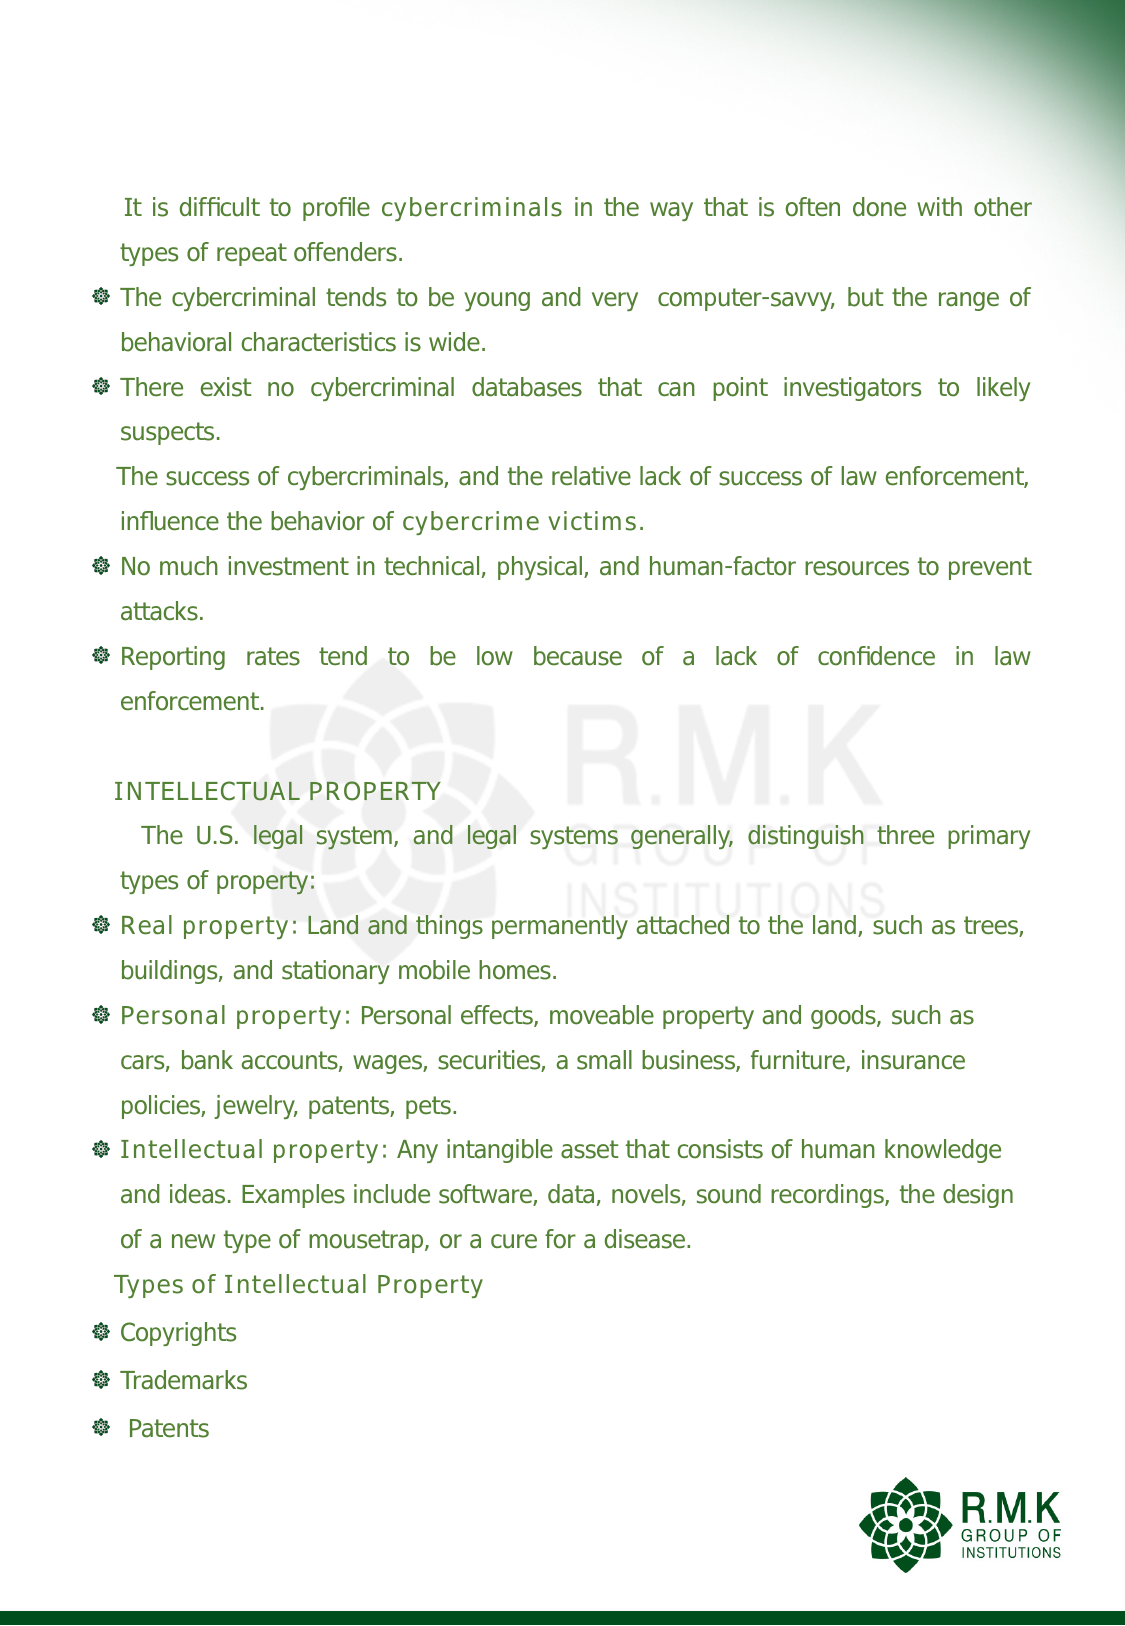

#
   It is difficult to profile cybercriminals in the way that is often done with other types of repeat offenders.
The cybercriminal tends to be young and very  computer-savvy, but the range of behavioral characteristics is wide.
There exist no cybercriminal databases that can point investigators to likely suspects.
   The success of cybercriminals, and the relative lack of success of law enforcement, influence the behavior of cybercrime victims.
No much investment in technical, physical, and human-factor resources to prevent attacks.
Reporting rates tend to be low because of a lack of confidence in law enforcement.

   INTELLECTUAL PROPERTY
    The U.S. legal system, and legal systems generally, distinguish three primary types of property:
Real property: Land and things permanently attached to the land, such as trees, buildings, and stationary mobile homes.
Personal property: Personal effects, moveable property and goods, such as cars, bank accounts, wages, securities, a small business, furniture, insurance policies, jewelry, patents, pets.
Intellectual property: Any intangible asset that consists of human knowledge and ideas. Examples include software, data, novels, sound recordings, the design of a new type of mousetrap, or a cure for a disease.
   Types of Intellectual Property
Copyrights
Trademarks
 Patents